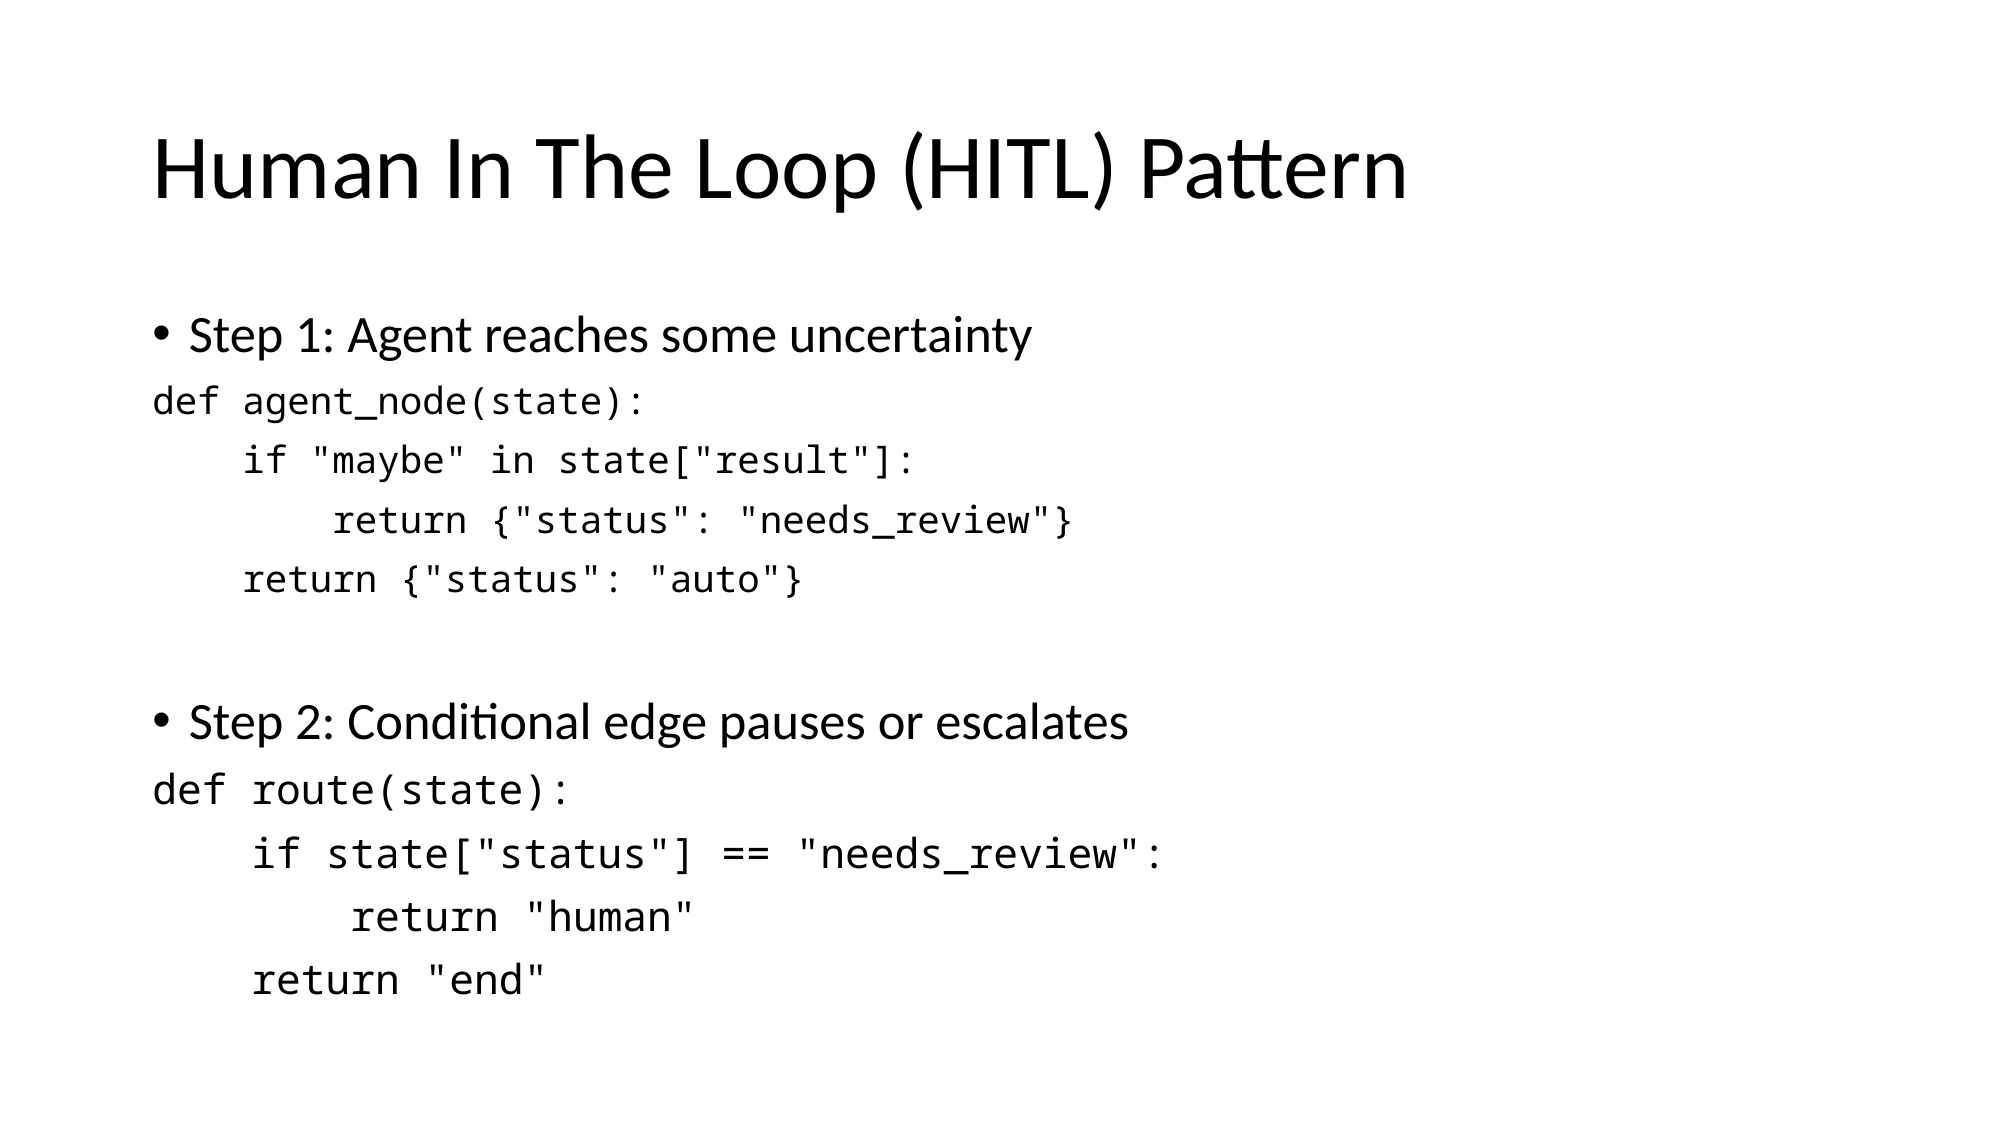

# Human In The Loop (HITL) Pattern
Step 1: Agent reaches some uncertainty
def agent_node(state):
    if "maybe" in state["result"]:
        return {"status": "needs_review"}
    return {"status": "auto"}

Step 2: Conditional edge pauses or escalates
def route(state):
    if state["status"] == "needs_review":
        return "human"
    return "end"